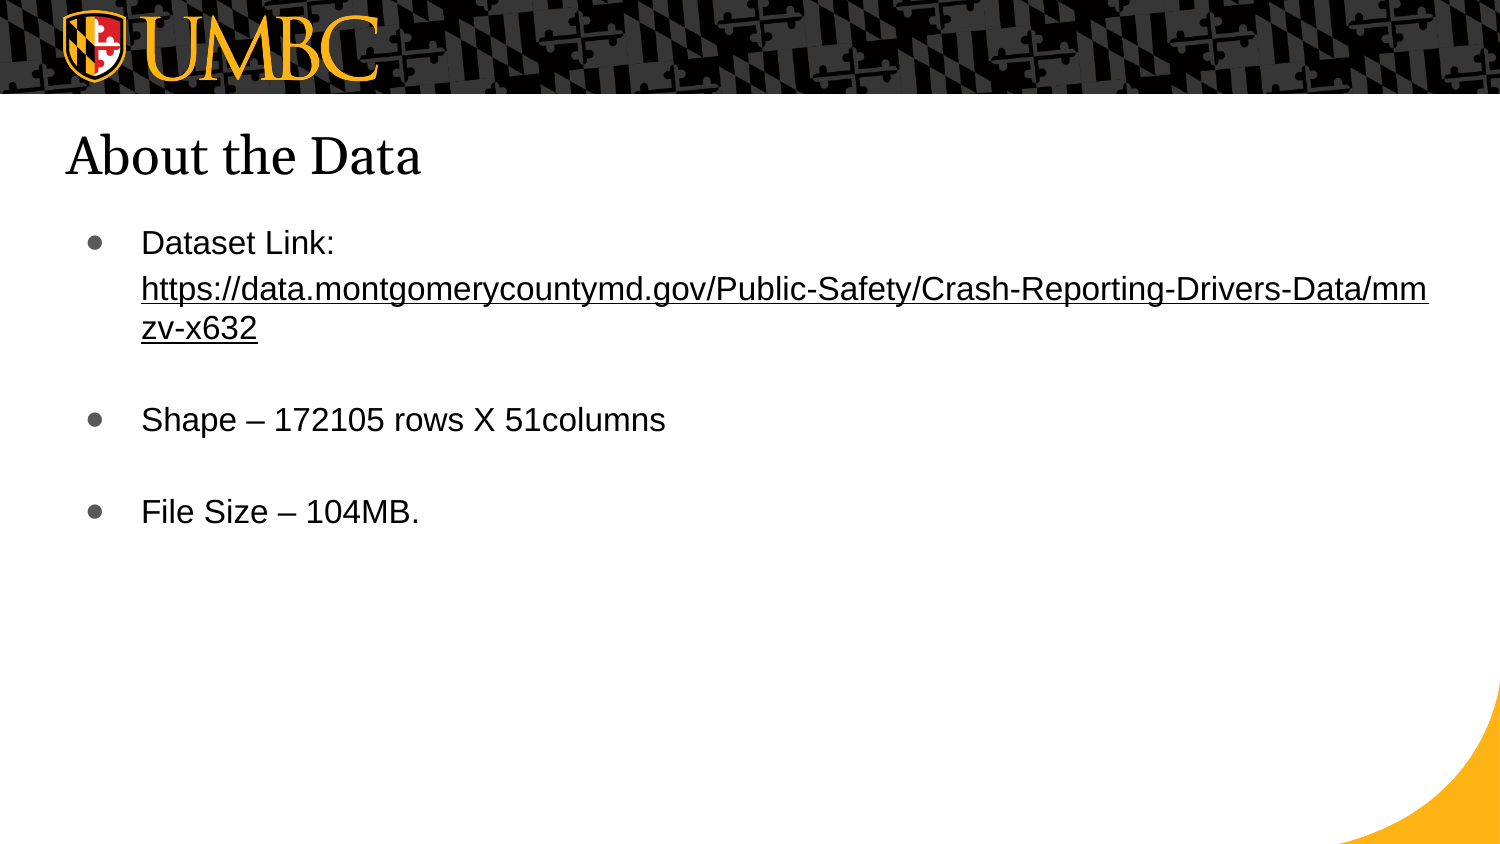

# About the Data
Dataset Link: https://data.montgomerycountymd.gov/Public-Safety/Crash-Reporting-Drivers-Data/mmzv-x632

Shape – 172105 rows X 51columns

File Size – 104MB.